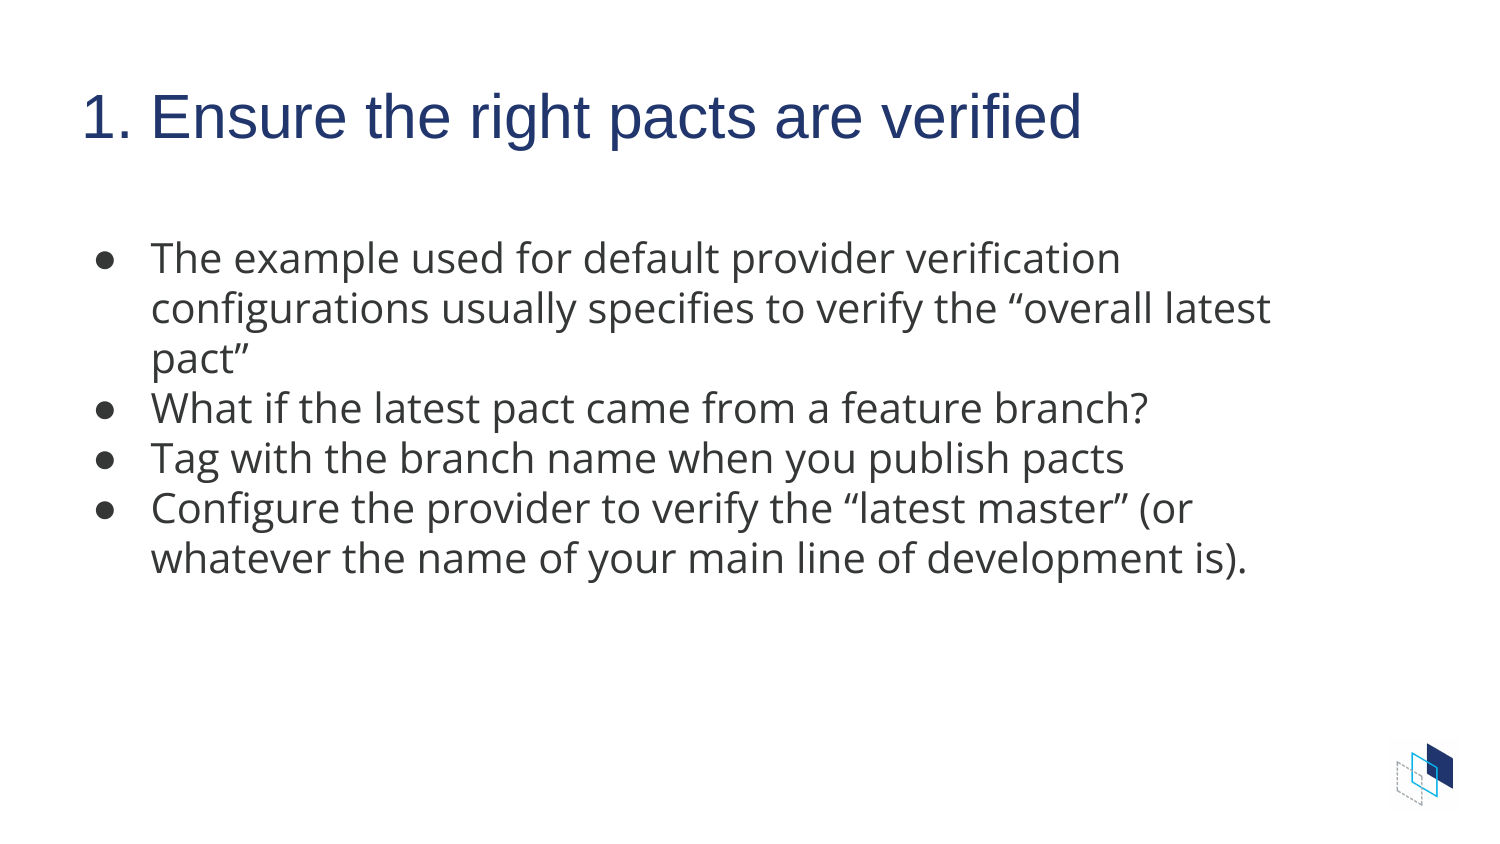

# Ensure the right pacts are verified
The example used for default provider verification configurations usually specifies to verify the “overall latest pact”
What if the latest pact came from a feature branch?
Tag with the branch name when you publish pacts
Configure the provider to verify the “latest master” (or whatever the name of your main line of development is).